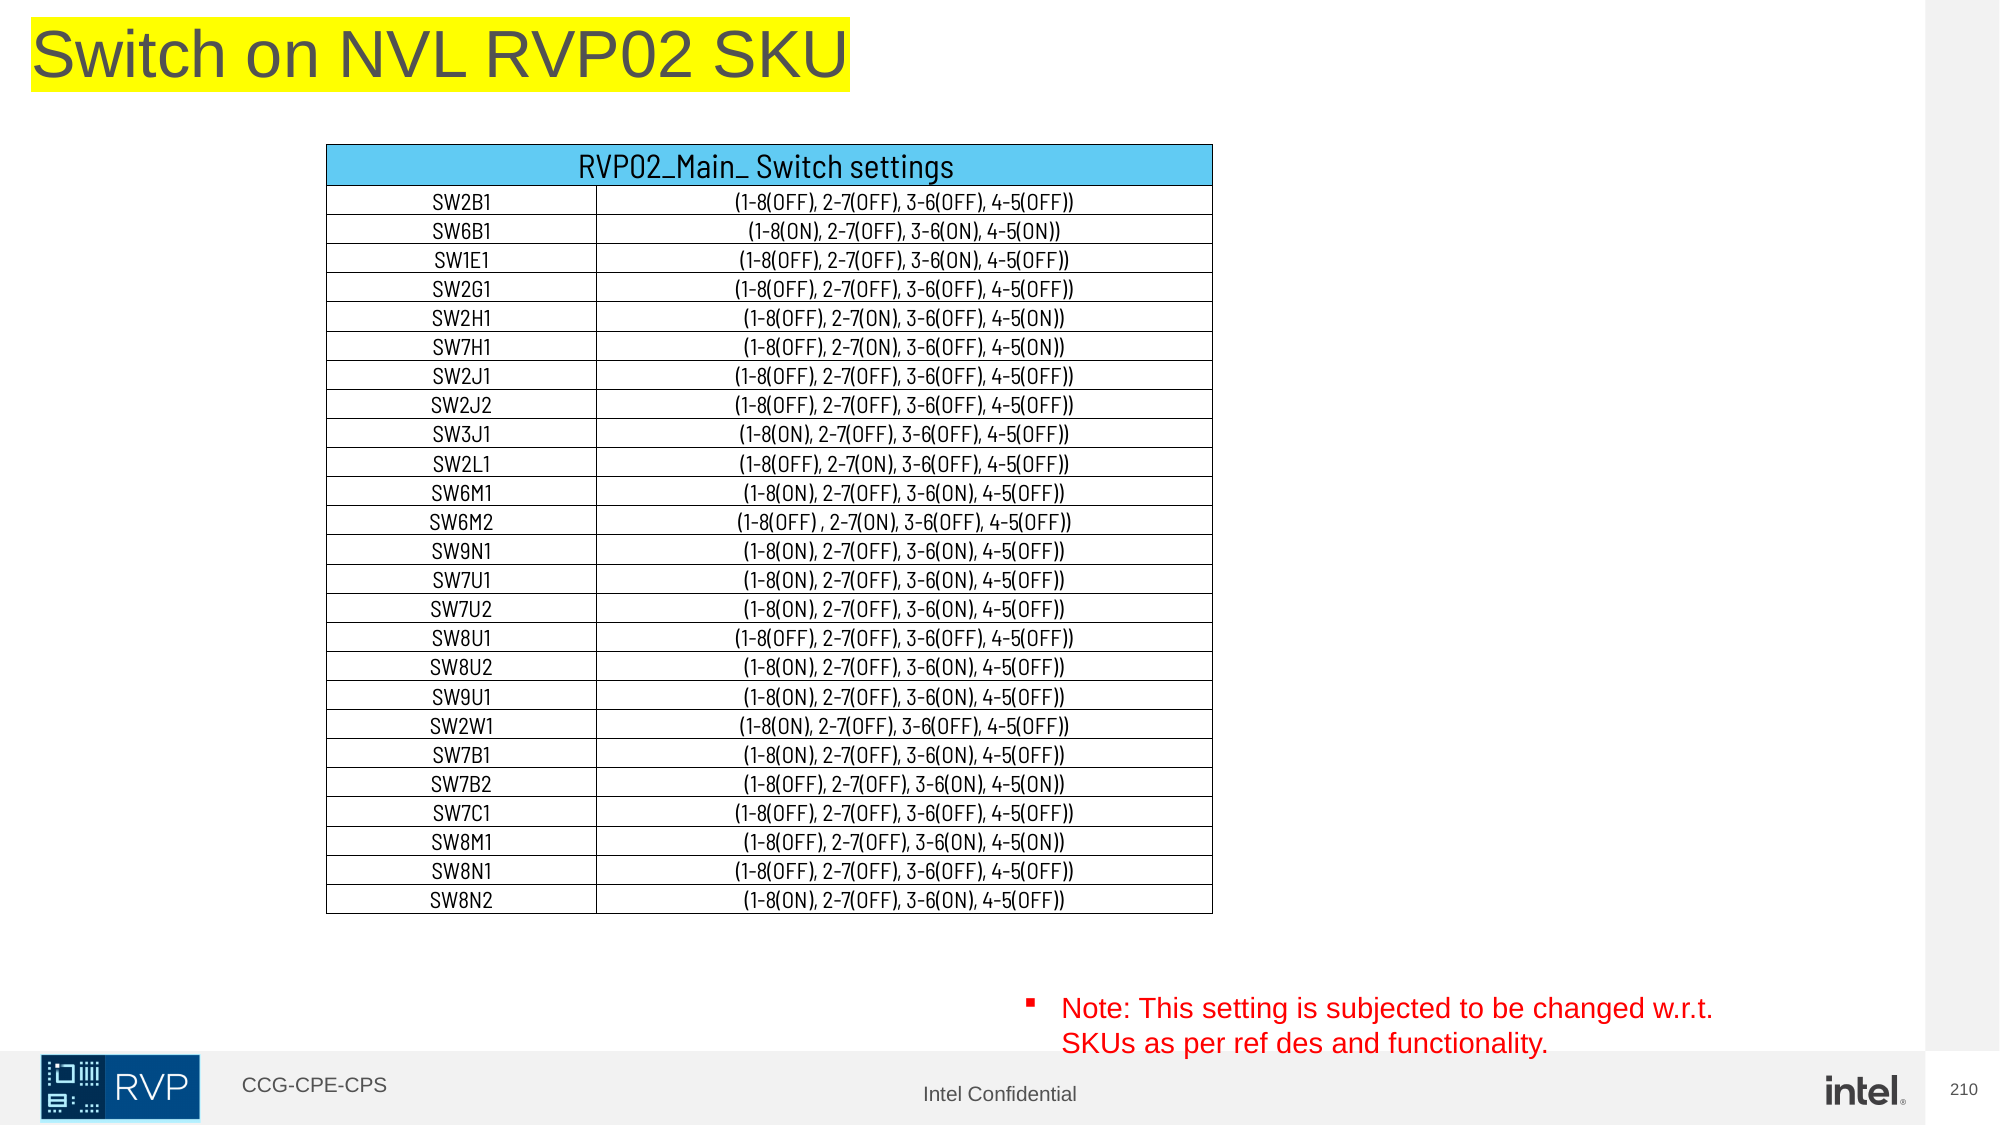

Switch on NVL RVP02 SKU
| RVP02\_Main\_ Switch settings |  |
| --- | --- |
| SW2B1 | (1-8(OFF), 2-7(OFF), 3-6(OFF), 4-5(OFF)) |
| SW6B1 | (1-8(ON), 2-7(OFF), 3-6(ON), 4-5(ON)) |
| SW1E1 | (1-8(OFF), 2-7(OFF), 3-6(ON), 4-5(OFF)) |
| SW2G1 | (1-8(OFF), 2-7(OFF), 3-6(OFF), 4-5(OFF)) |
| SW2H1 | (1-8(OFF), 2-7(ON), 3-6(OFF), 4-5(ON)) |
| SW7H1 | (1-8(OFF), 2-7(ON), 3-6(OFF), 4-5(ON)) |
| SW2J1 | (1-8(OFF), 2-7(OFF), 3-6(OFF), 4-5(OFF)) |
| SW2J2 | (1-8(OFF), 2-7(OFF), 3-6(OFF), 4-5(OFF)) |
| SW3J1 | (1-8(ON), 2-7(OFF), 3-6(OFF), 4-5(OFF)) |
| SW2L1 | (1-8(OFF), 2-7(ON), 3-6(OFF), 4-5(OFF)) |
| SW6M1 | (1-8(ON), 2-7(OFF), 3-6(ON), 4-5(OFF)) |
| SW6M2 | (1-8(OFF) , 2-7(ON), 3-6(OFF), 4-5(OFF)) |
| SW9N1 | (1-8(ON), 2-7(OFF), 3-6(ON), 4-5(OFF)) |
| SW7U1 | (1-8(ON), 2-7(OFF), 3-6(ON), 4-5(OFF)) |
| SW7U2 | (1-8(ON), 2-7(OFF), 3-6(ON), 4-5(OFF)) |
| SW8U1 | (1-8(OFF), 2-7(OFF), 3-6(OFF), 4-5(OFF)) |
| SW8U2 | (1-8(ON), 2-7(OFF), 3-6(ON), 4-5(OFF)) |
| SW9U1 | (1-8(ON), 2-7(OFF), 3-6(ON), 4-5(OFF)) |
| SW2W1 | (1-8(ON), 2-7(OFF), 3-6(OFF), 4-5(OFF)) |
| SW7B1 | (1-8(ON), 2-7(OFF), 3-6(ON), 4-5(OFF)) |
| SW7B2 | (1-8(OFF), 2-7(OFF), 3-6(ON), 4-5(ON)) |
| SW7C1 | (1-8(OFF), 2-7(OFF), 3-6(OFF), 4-5(OFF)) |
| SW8M1 | (1-8(OFF), 2-7(OFF), 3-6(ON), 4-5(ON)) |
| SW8N1 | (1-8(OFF), 2-7(OFF), 3-6(OFF), 4-5(OFF)) |
| SW8N2 | (1-8(ON), 2-7(OFF), 3-6(ON), 4-5(OFF)) |
Note: This setting is subjected to be changed w.r.t. SKUs as per ref des and functionality.